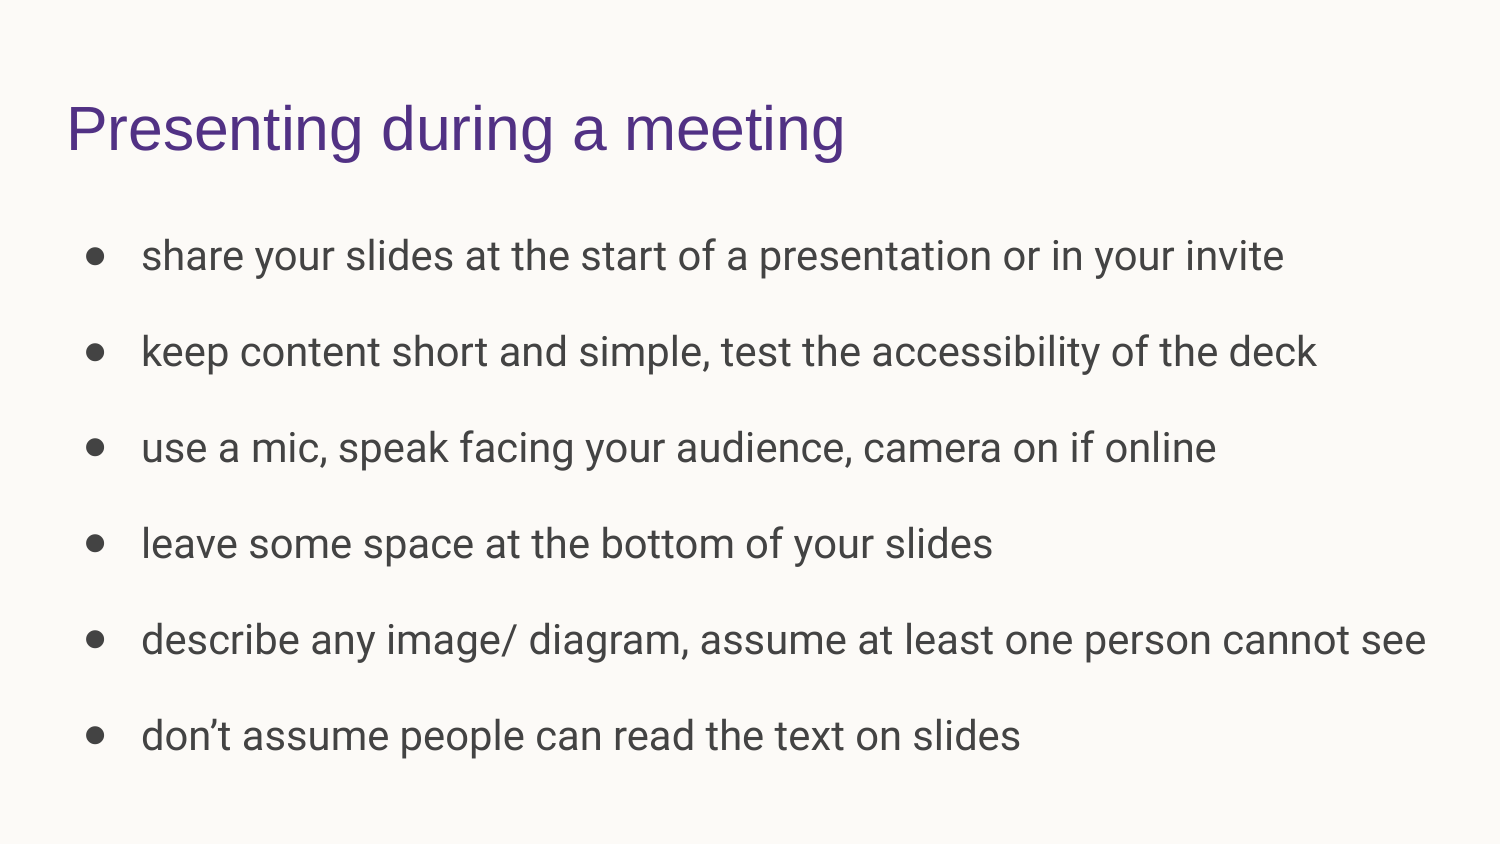

# Presenting during a meeting
share your slides at the start of a presentation or in your invite
keep content short and simple, test the accessibility of the deck
use a mic, speak facing your audience, camera on if online
leave some space at the bottom of your slides
describe any image/ diagram, assume at least one person cannot see
don’t assume people can read the text on slides